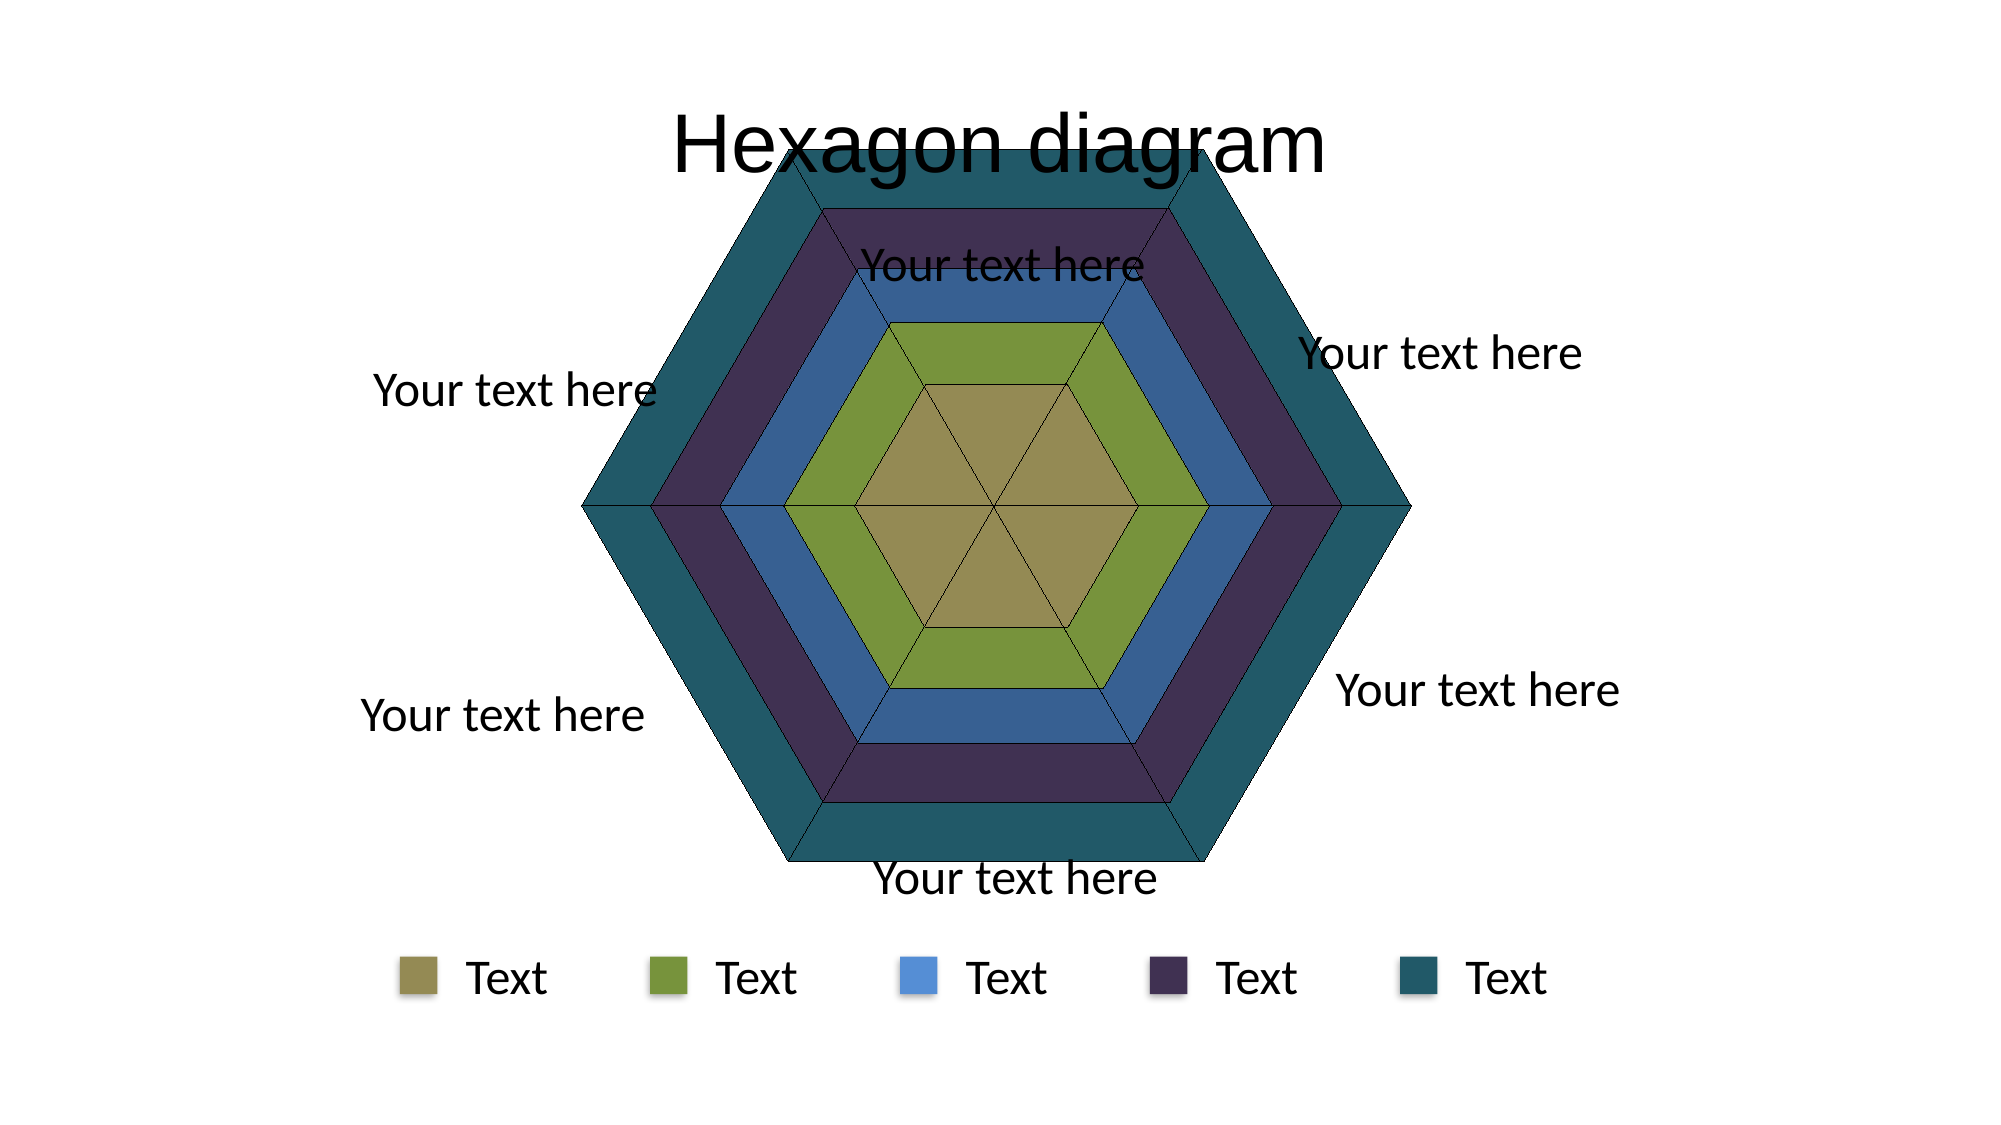

# Hexagon diagram

Your text here
Your text here
Your text here
Your text here
Your text here
Your text here
Text

Text

Text

Text

Text